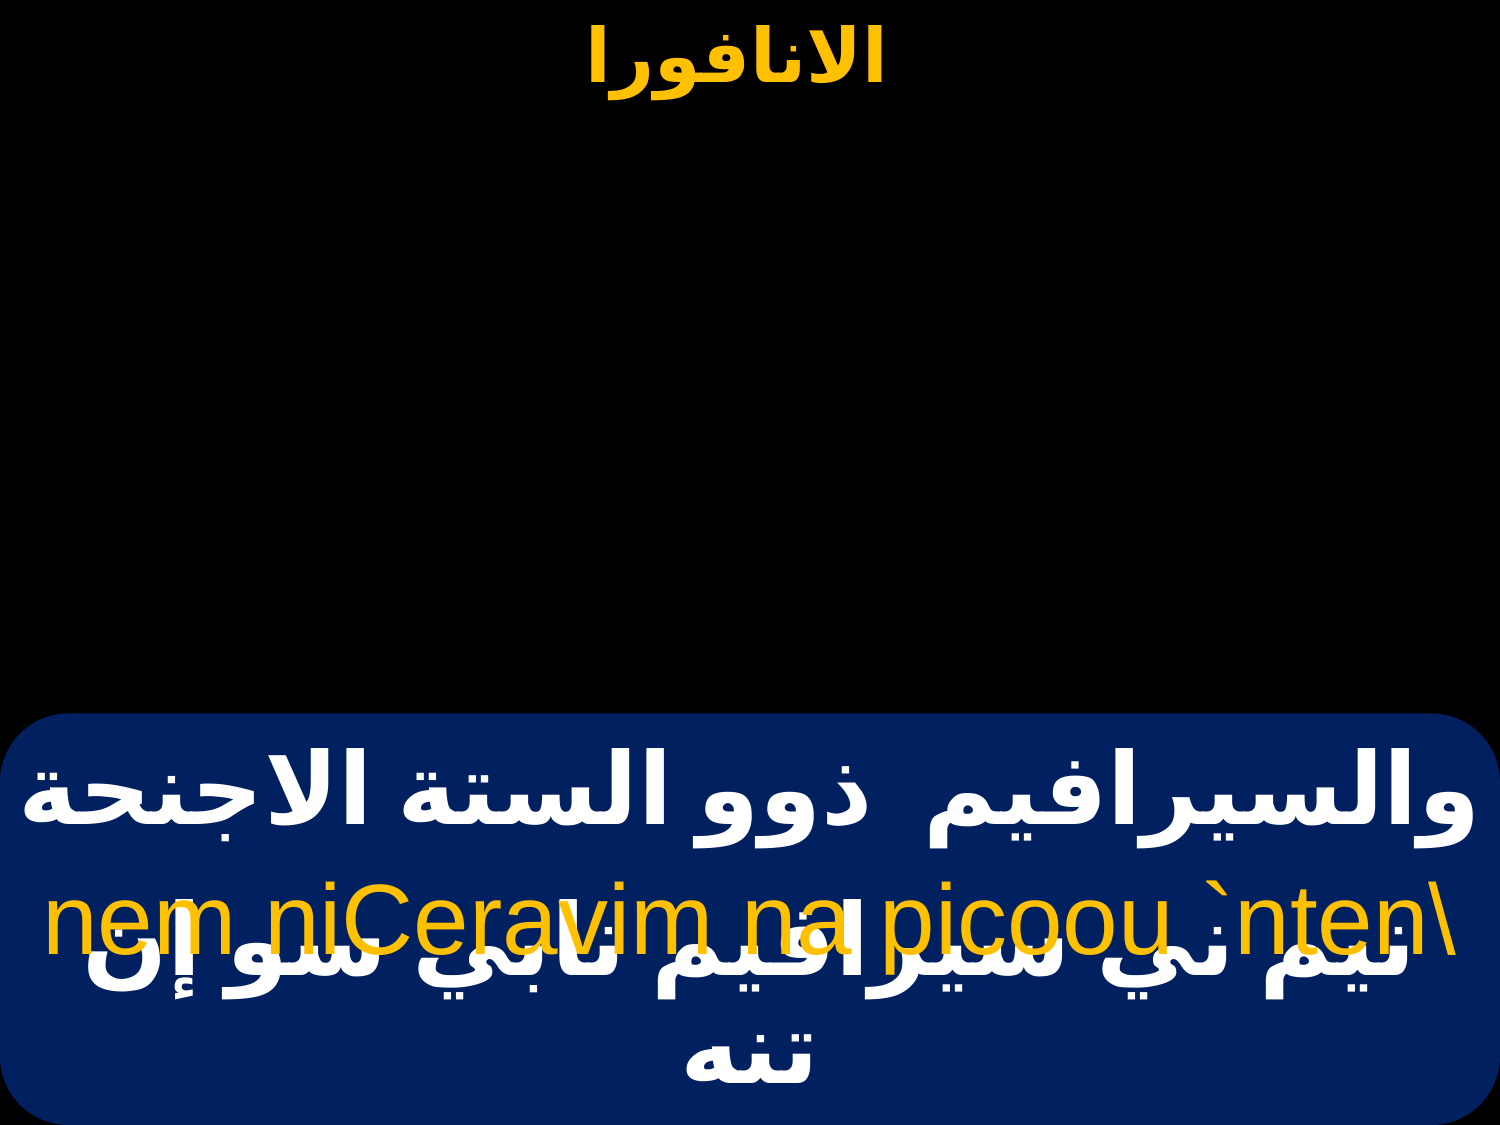

# والسيرافيم  ذوو الستة الاجنحة
nem niCeravim na picoou `nten\
نيم ني سيرافيم نابي سو إن تنه